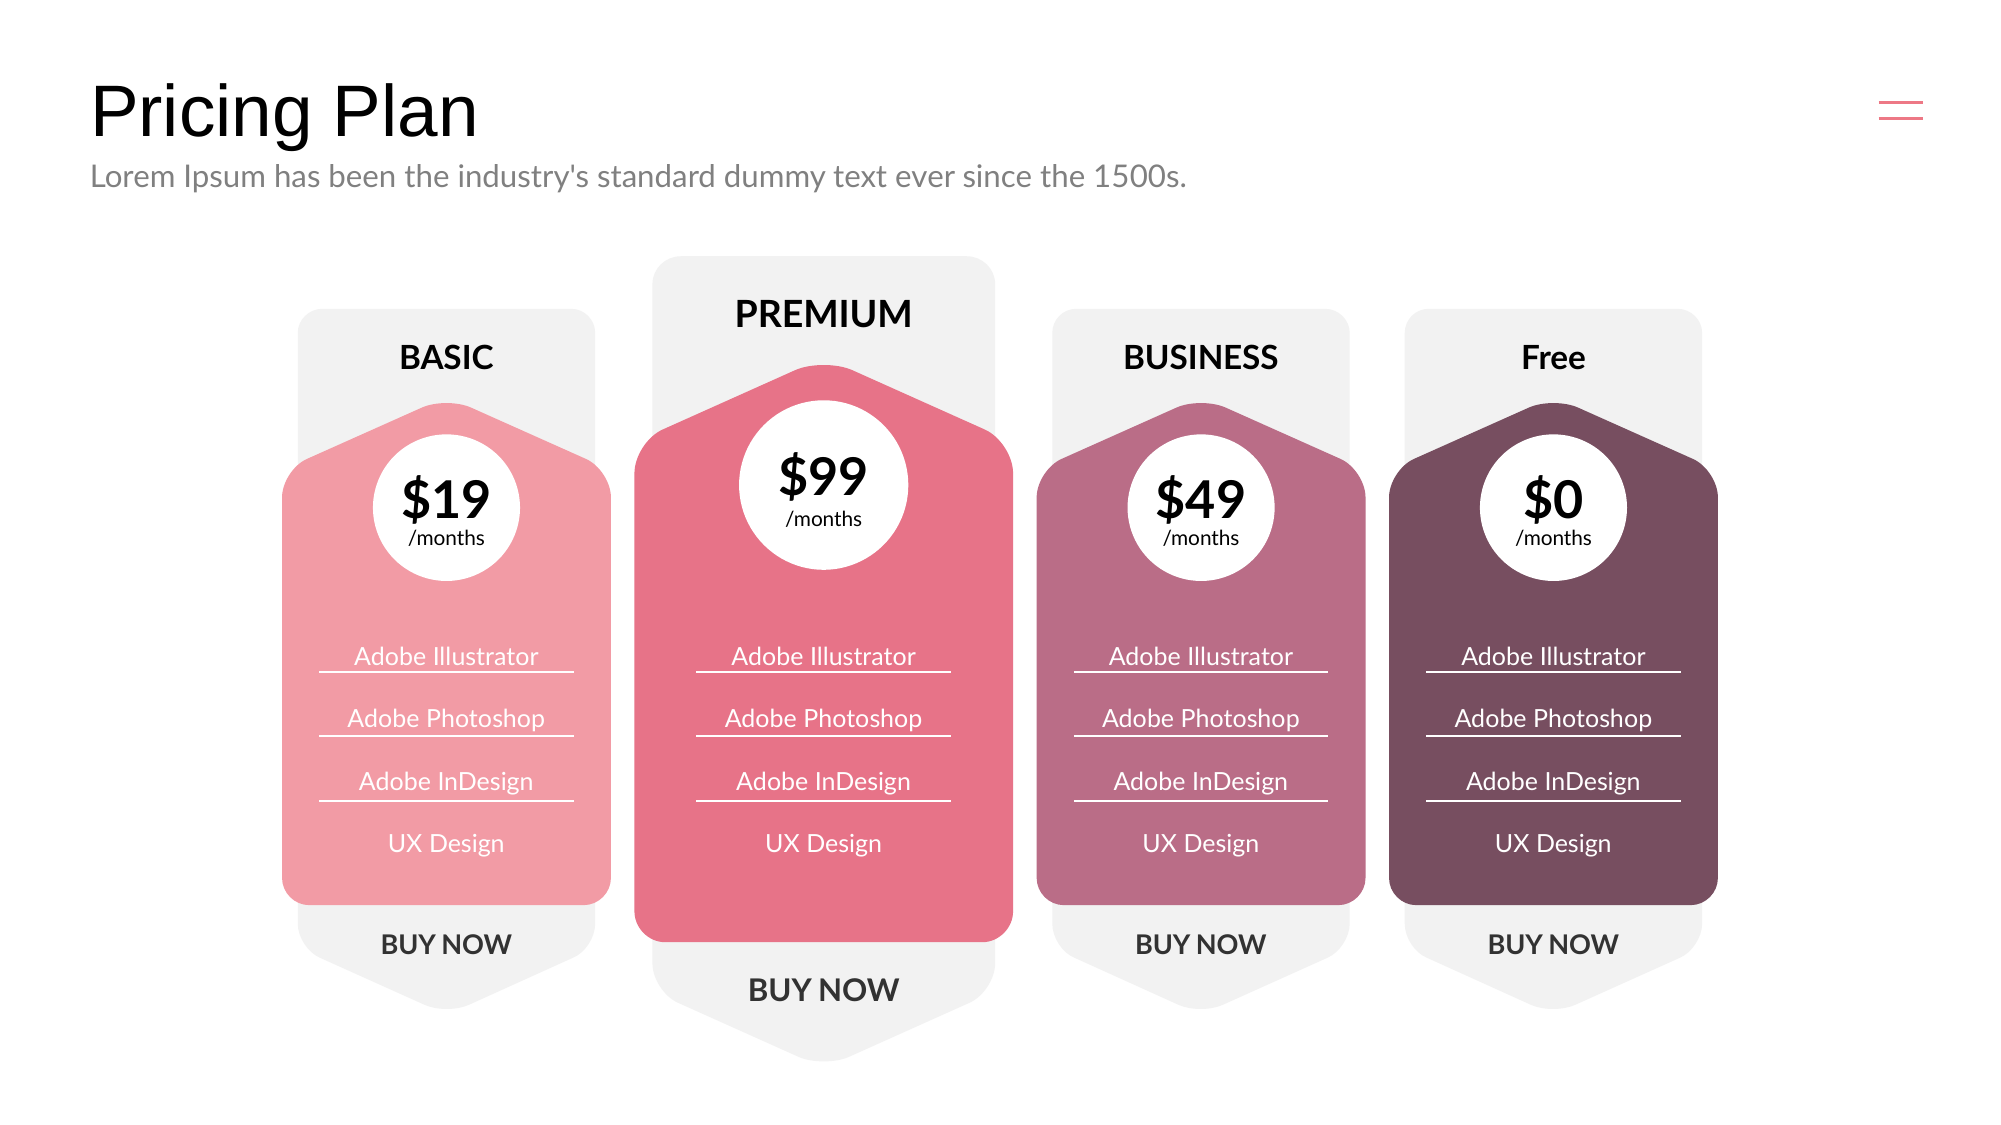

# Pricing Plan
Lorem Ipsum has been the industry's standard dummy text ever since the 1500s.

PREMIUM

BASIC
BUSINESS
Free

$99
$19
$49
$0
/months
/months
/months
/months
Adobe Illustrator
Adobe Photoshop
Adobe InDesign
UX Design
Adobe Illustrator
Adobe Photoshop
Adobe InDesign
UX Design
Adobe Illustrator
Adobe Photoshop
Adobe InDesign
UX Design
Adobe Illustrator
Adobe Photoshop
Adobe InDesign
UX Design
BUY NOW
BUY NOW
BUY NOW
BUY NOW